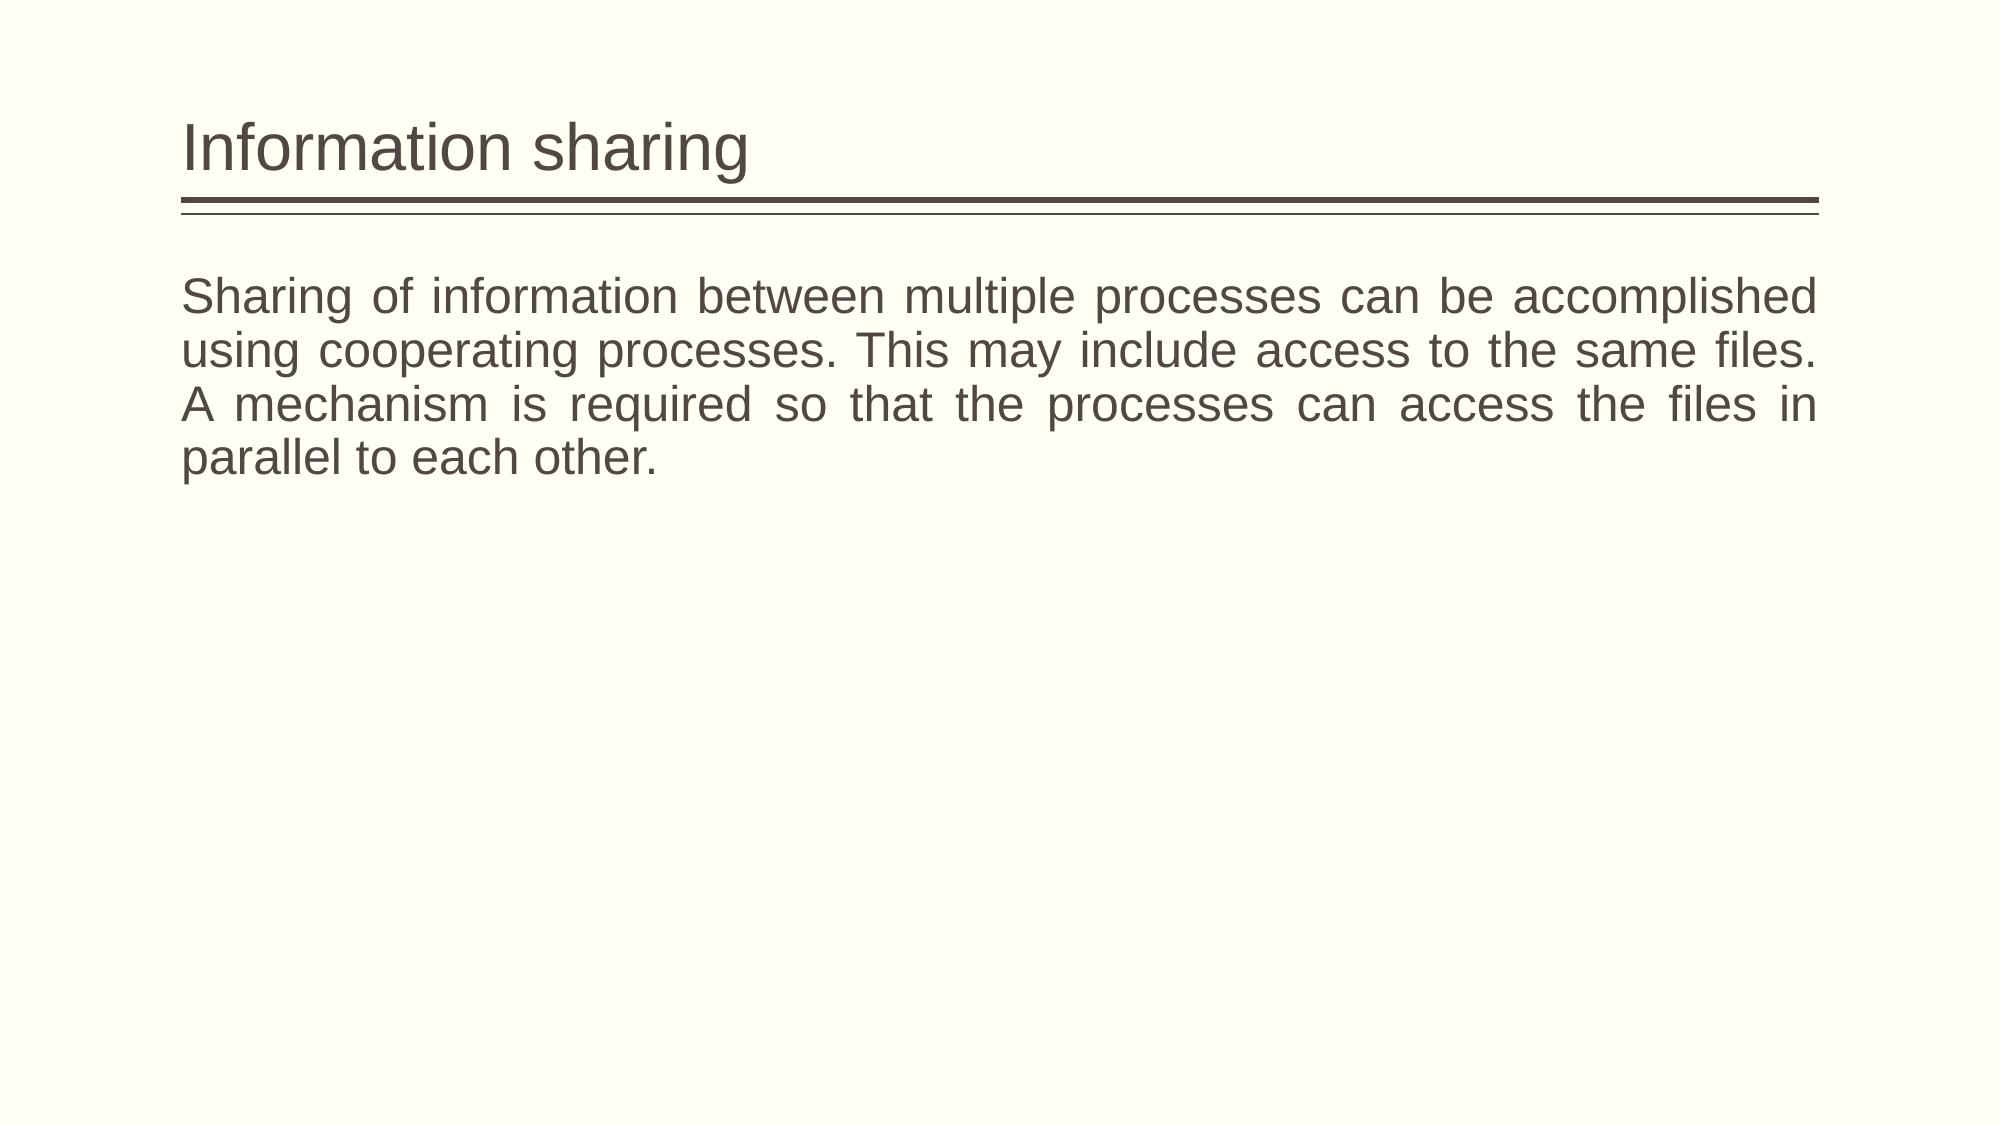

# Information sharing
Sharing of information between multiple processes can be accomplished using cooperating processes. This may include access to the same files. A mechanism is required so that the processes can access the files in parallel to each other.